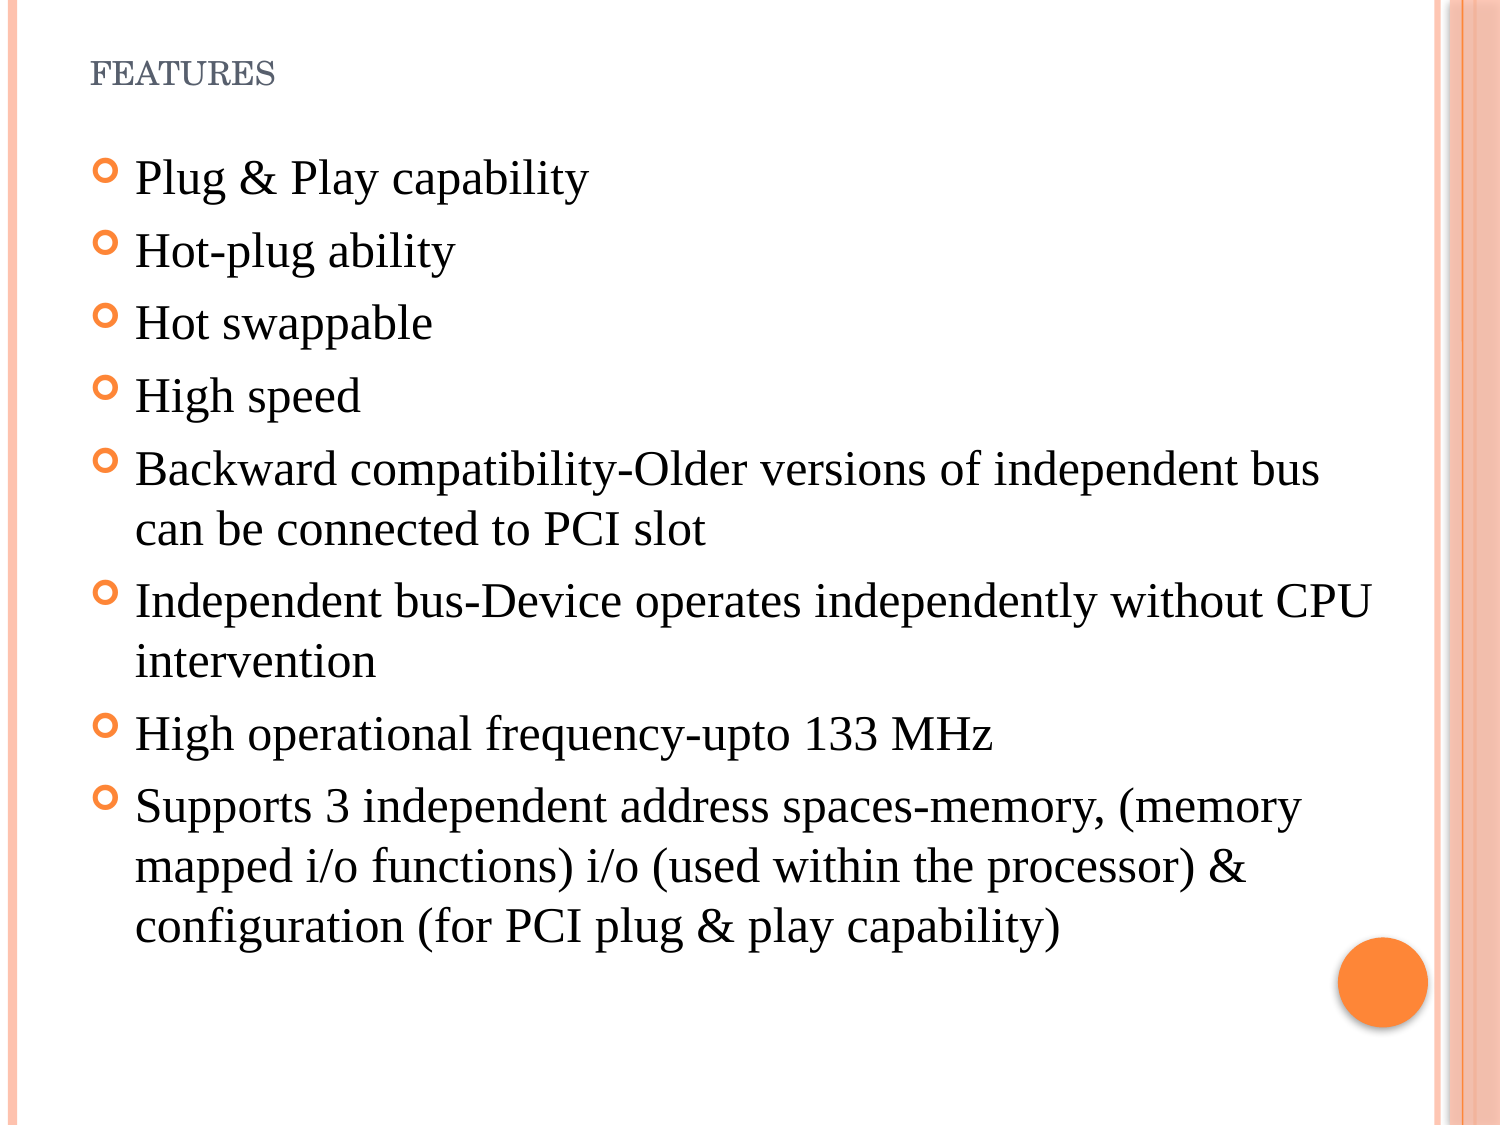

# FEATURES
Plug & Play capability
Hot-plug ability
Hot swappable
High speed
Backward compatibility-Older versions of independent bus can be connected to PCI slot
Independent bus-Device operates independently without CPU intervention
High operational frequency-upto 133 MHz
Supports 3 independent address spaces-memory, (memory mapped i/o functions) i/o (used within the processor) & configuration (for PCI plug & play capability)